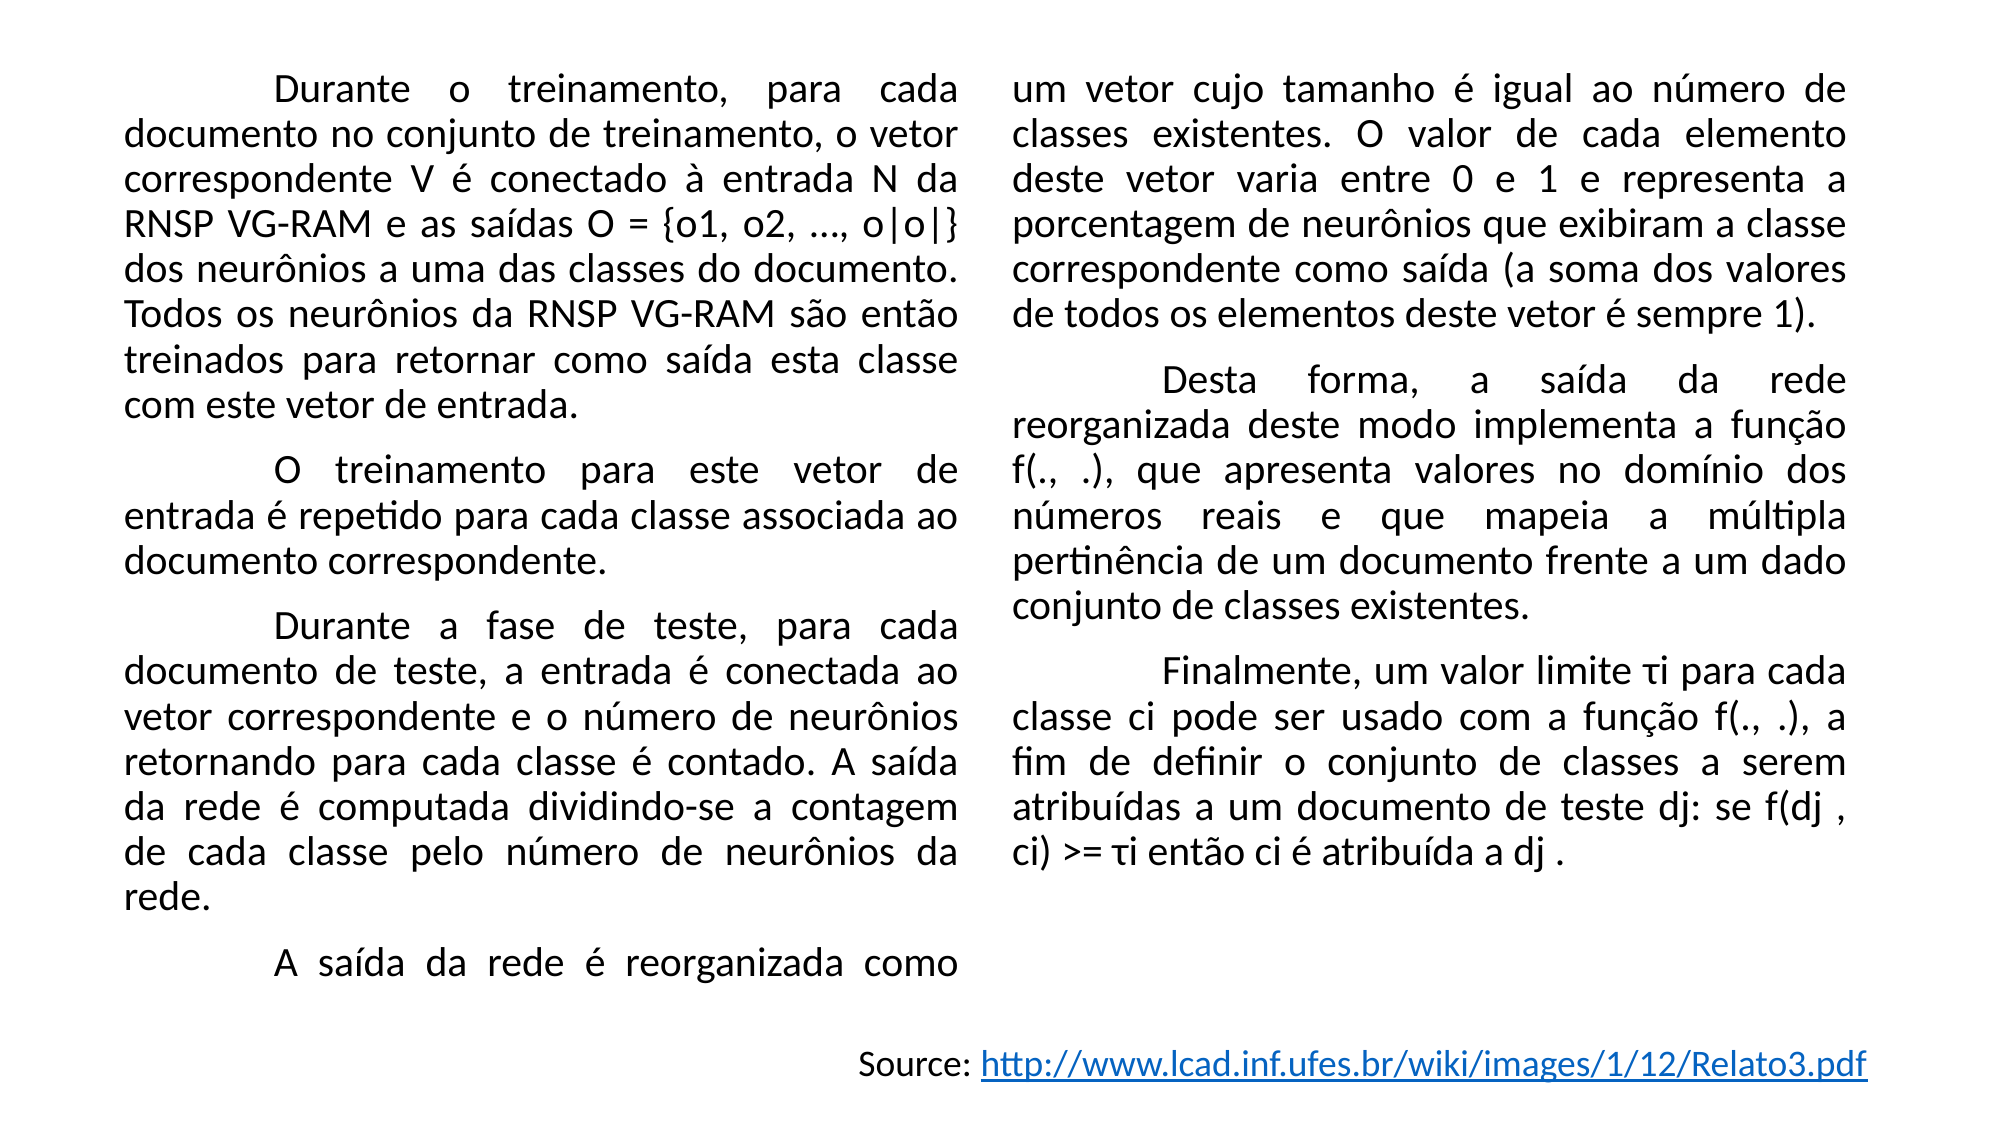

Durante o treinamento, para cada documento no conjunto de treinamento, o vetor correspondente V é conectado à entrada N da RNSP VG-RAM e as saídas O = {o1, o2, …, o|o|} dos neurônios a uma das classes do documento. Todos os neurônios da RNSP VG-RAM são então treinados para retornar como saída esta classe com este vetor de entrada.
	O treinamento para este vetor de entrada é repetido para cada classe associada ao documento correspondente.
	Durante a fase de teste, para cada documento de teste, a entrada é conectada ao vetor correspondente e o número de neurônios retornando para cada classe é contado. A saída da rede é computada dividindo-se a contagem de cada classe pelo número de neurônios da rede.
	A saída da rede é reorganizada como um vetor cujo tamanho é igual ao número de classes existentes. O valor de cada elemento deste vetor varia entre 0 e 1 e representa a porcentagem de neurônios que exibiram a classe correspondente como saída (a soma dos valores de todos os elementos deste vetor é sempre 1).
	Desta forma, a saída da rede reorganizada deste modo implementa a função f(., .), que apresenta valores no domínio dos números reais e que mapeia a múltipla pertinência de um documento frente a um dado conjunto de classes existentes.
	Finalmente, um valor limite τi para cada classe ci pode ser usado com a função f(., .), a fim de definir o conjunto de classes a serem atribuídas a um documento de teste dj: se f(dj , ci) >= τi então ci é atribuída a dj .
Source: http://www.lcad.inf.ufes.br/wiki/images/1/12/Relato3.pdf